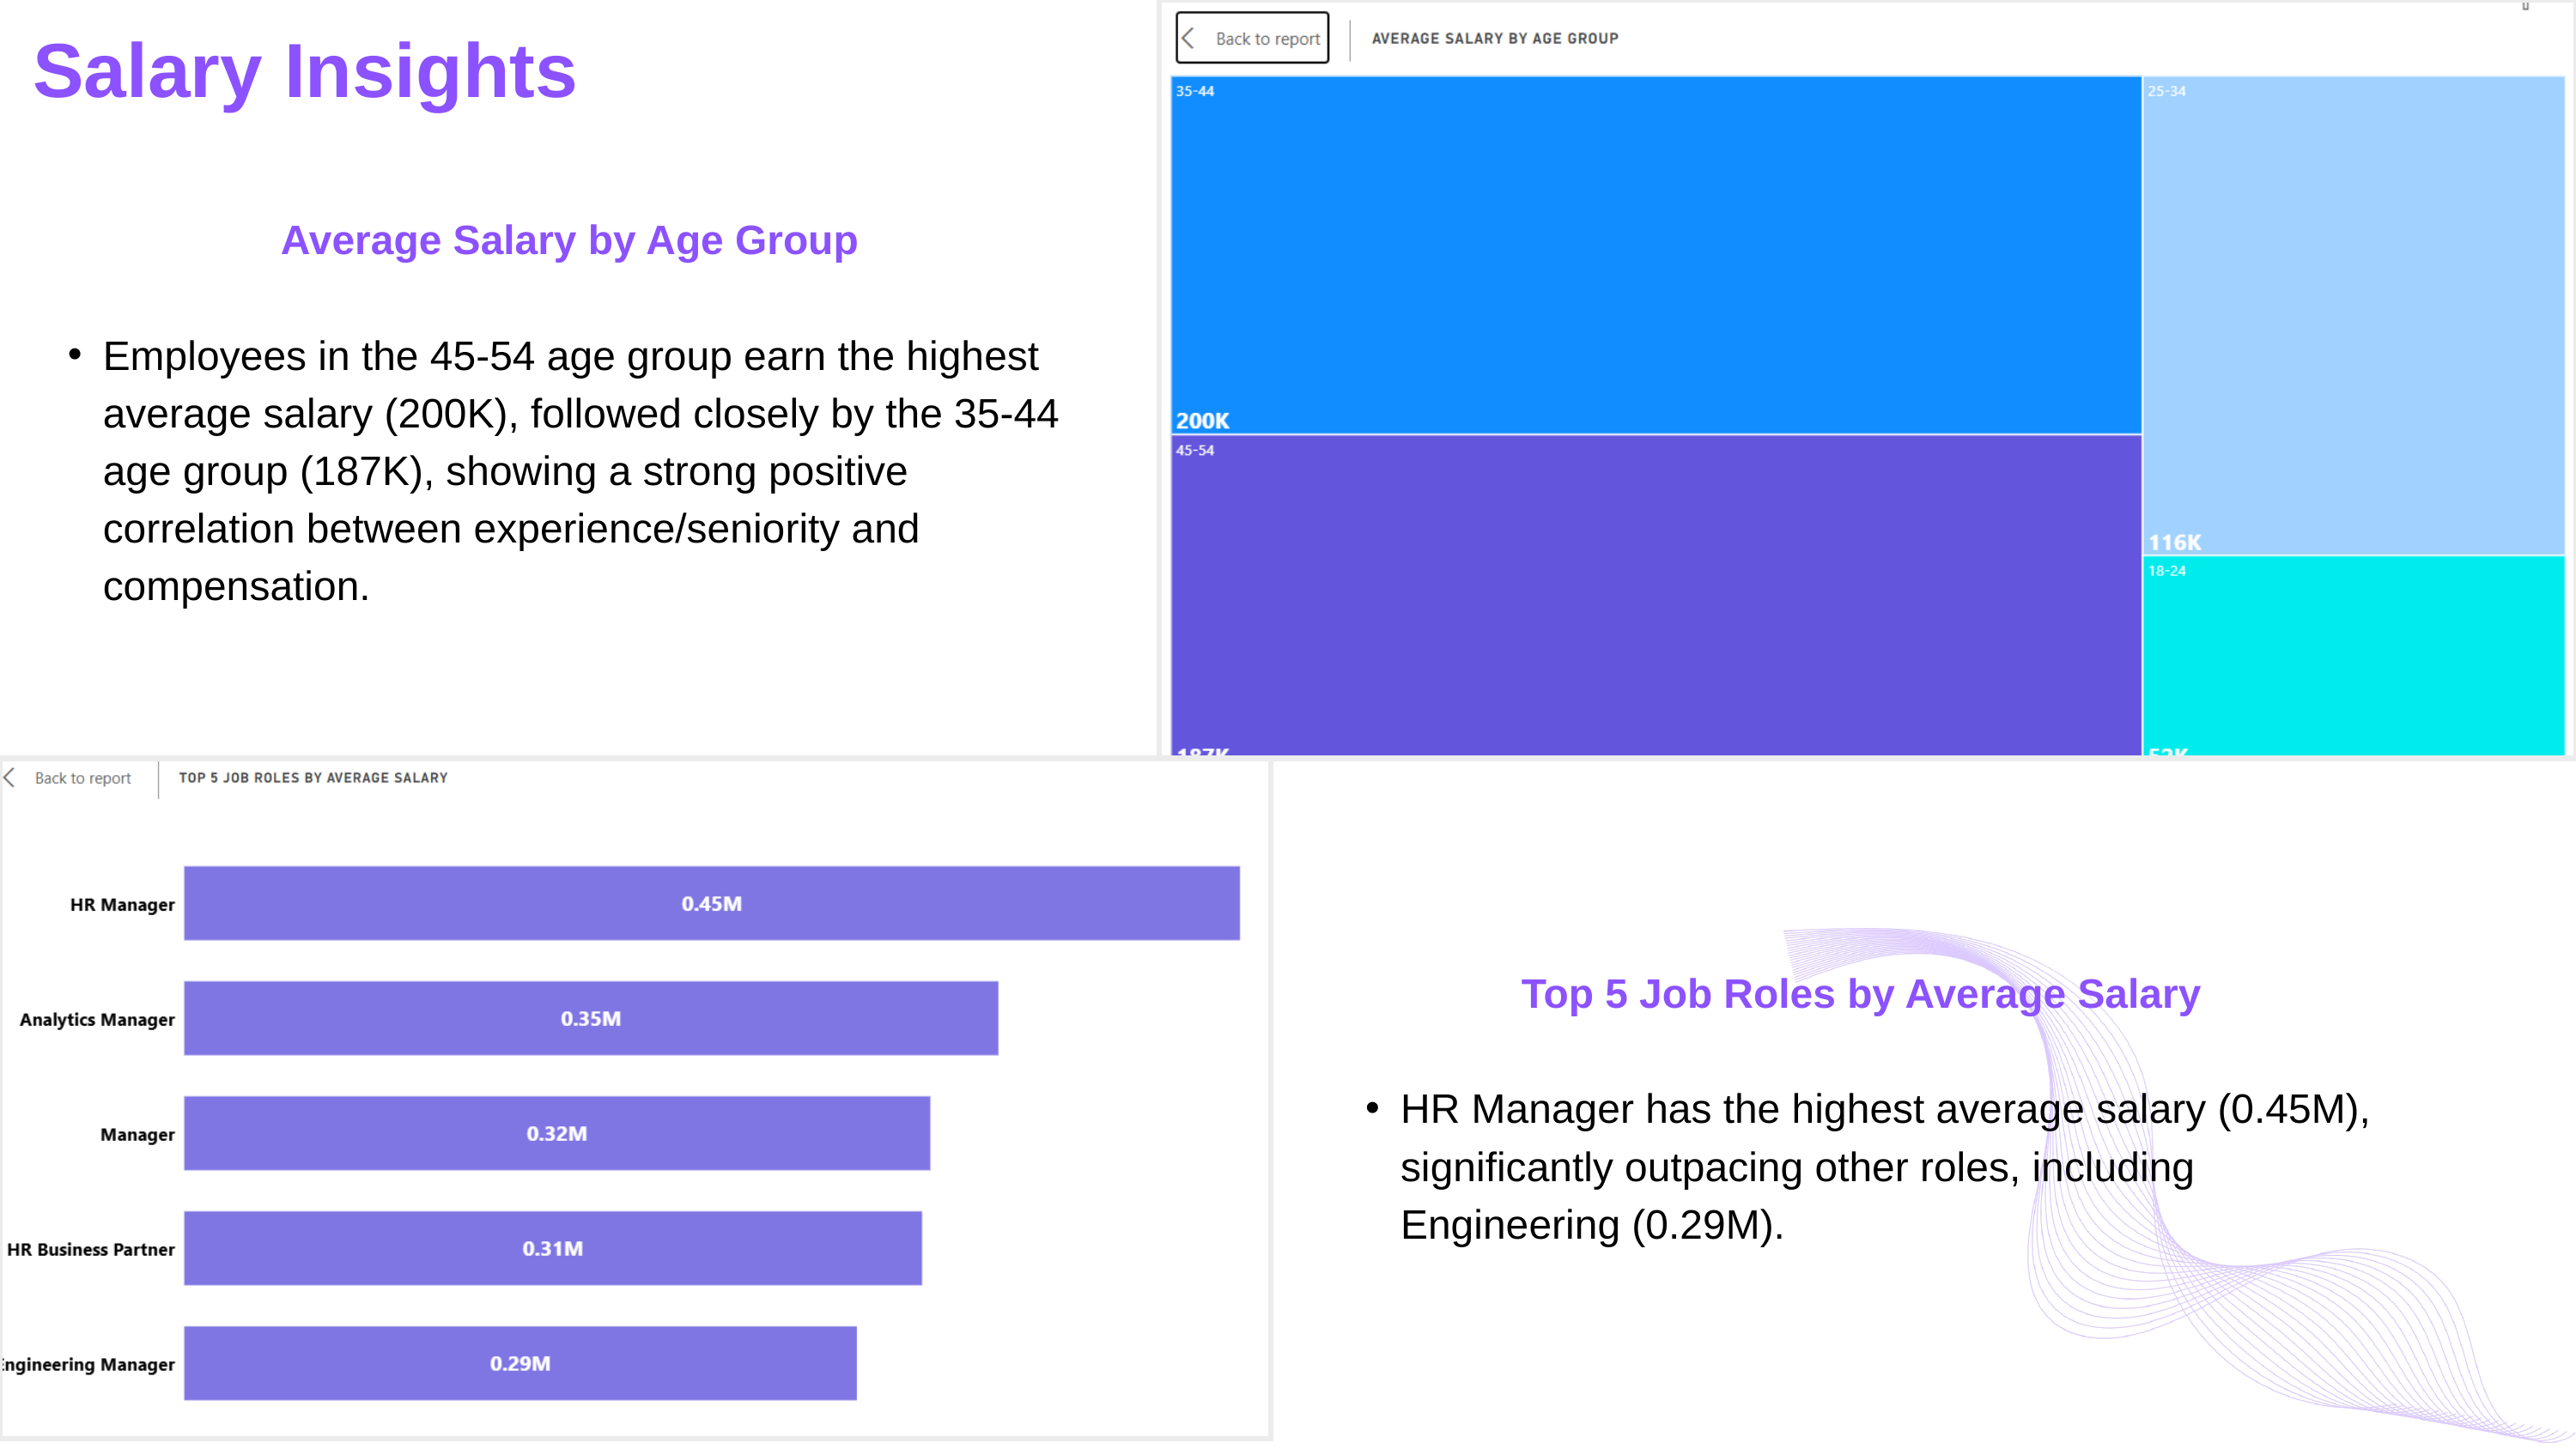

Salary Insights
Average Salary by Age Group

Employees in the 45-54 age group earn the highest average salary (200K), followed closely by the 35-44 age group (187K), showing a strong positive correlation between experience/seniority and compensation.

Top 5 Job Roles by Average Salary

HR Manager has the highest average salary (0.45M), significantly outpacing other roles, including Engineering (0.29M).